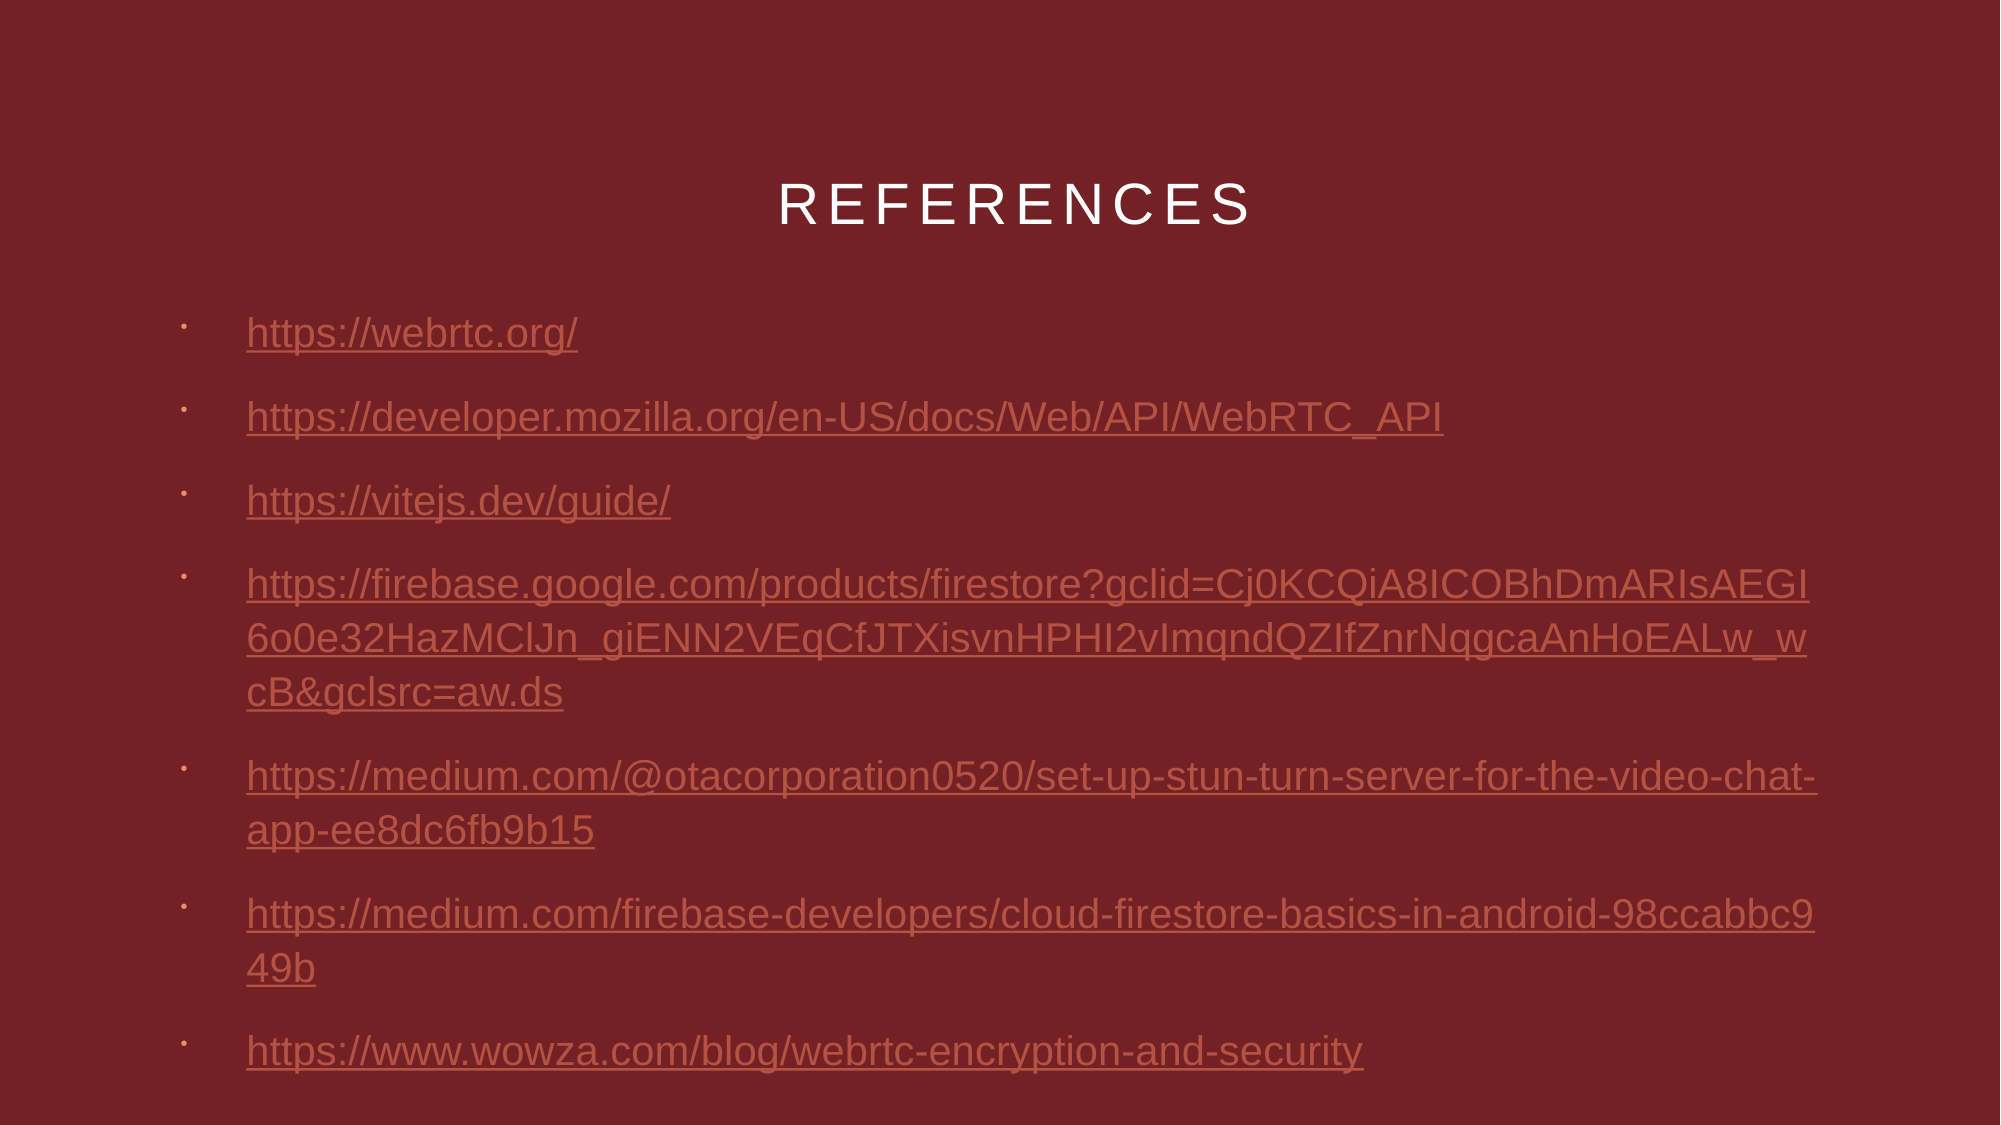

# REferences
https://webrtc.org/
https://developer.mozilla.org/en-US/docs/Web/API/WebRTC_API
https://vitejs.dev/guide/
https://firebase.google.com/products/firestore?gclid=Cj0KCQiA8ICOBhDmARIsAEGI6o0e32HazMClJn_giENN2VEqCfJTXisvnHPHI2vImqndQZIfZnrNqgcaAnHoEALw_wcB&gclsrc=aw.ds
https://medium.com/@otacorporation0520/set-up-stun-turn-server-for-the-video-chat-app-ee8dc6fb9b15
https://medium.com/firebase-developers/cloud-firestore-basics-in-android-98ccabbc949b
https://www.wowza.com/blog/webrtc-encryption-and-security